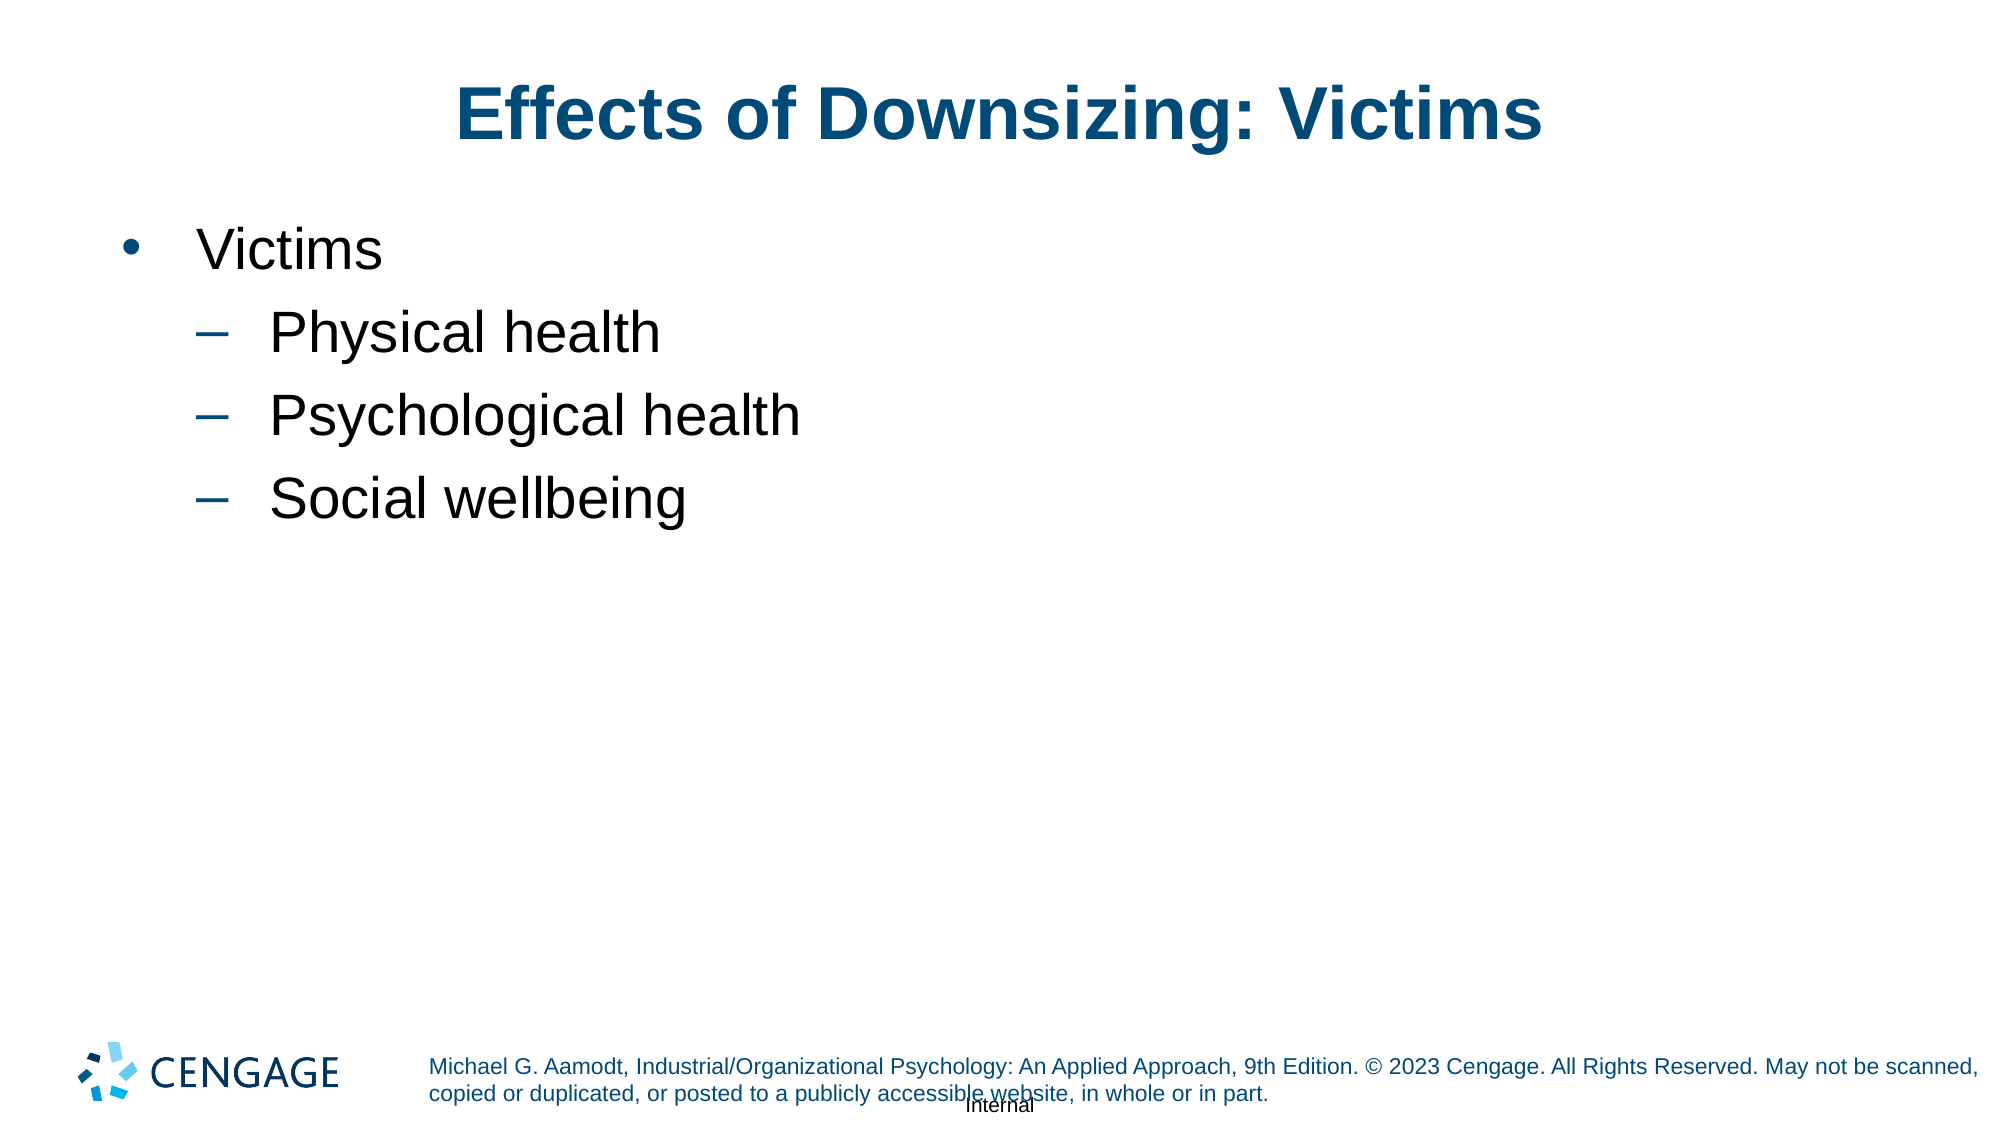

# Effects of Downsizing: Victims
Victims
Physical health
Psychological health
Social wellbeing